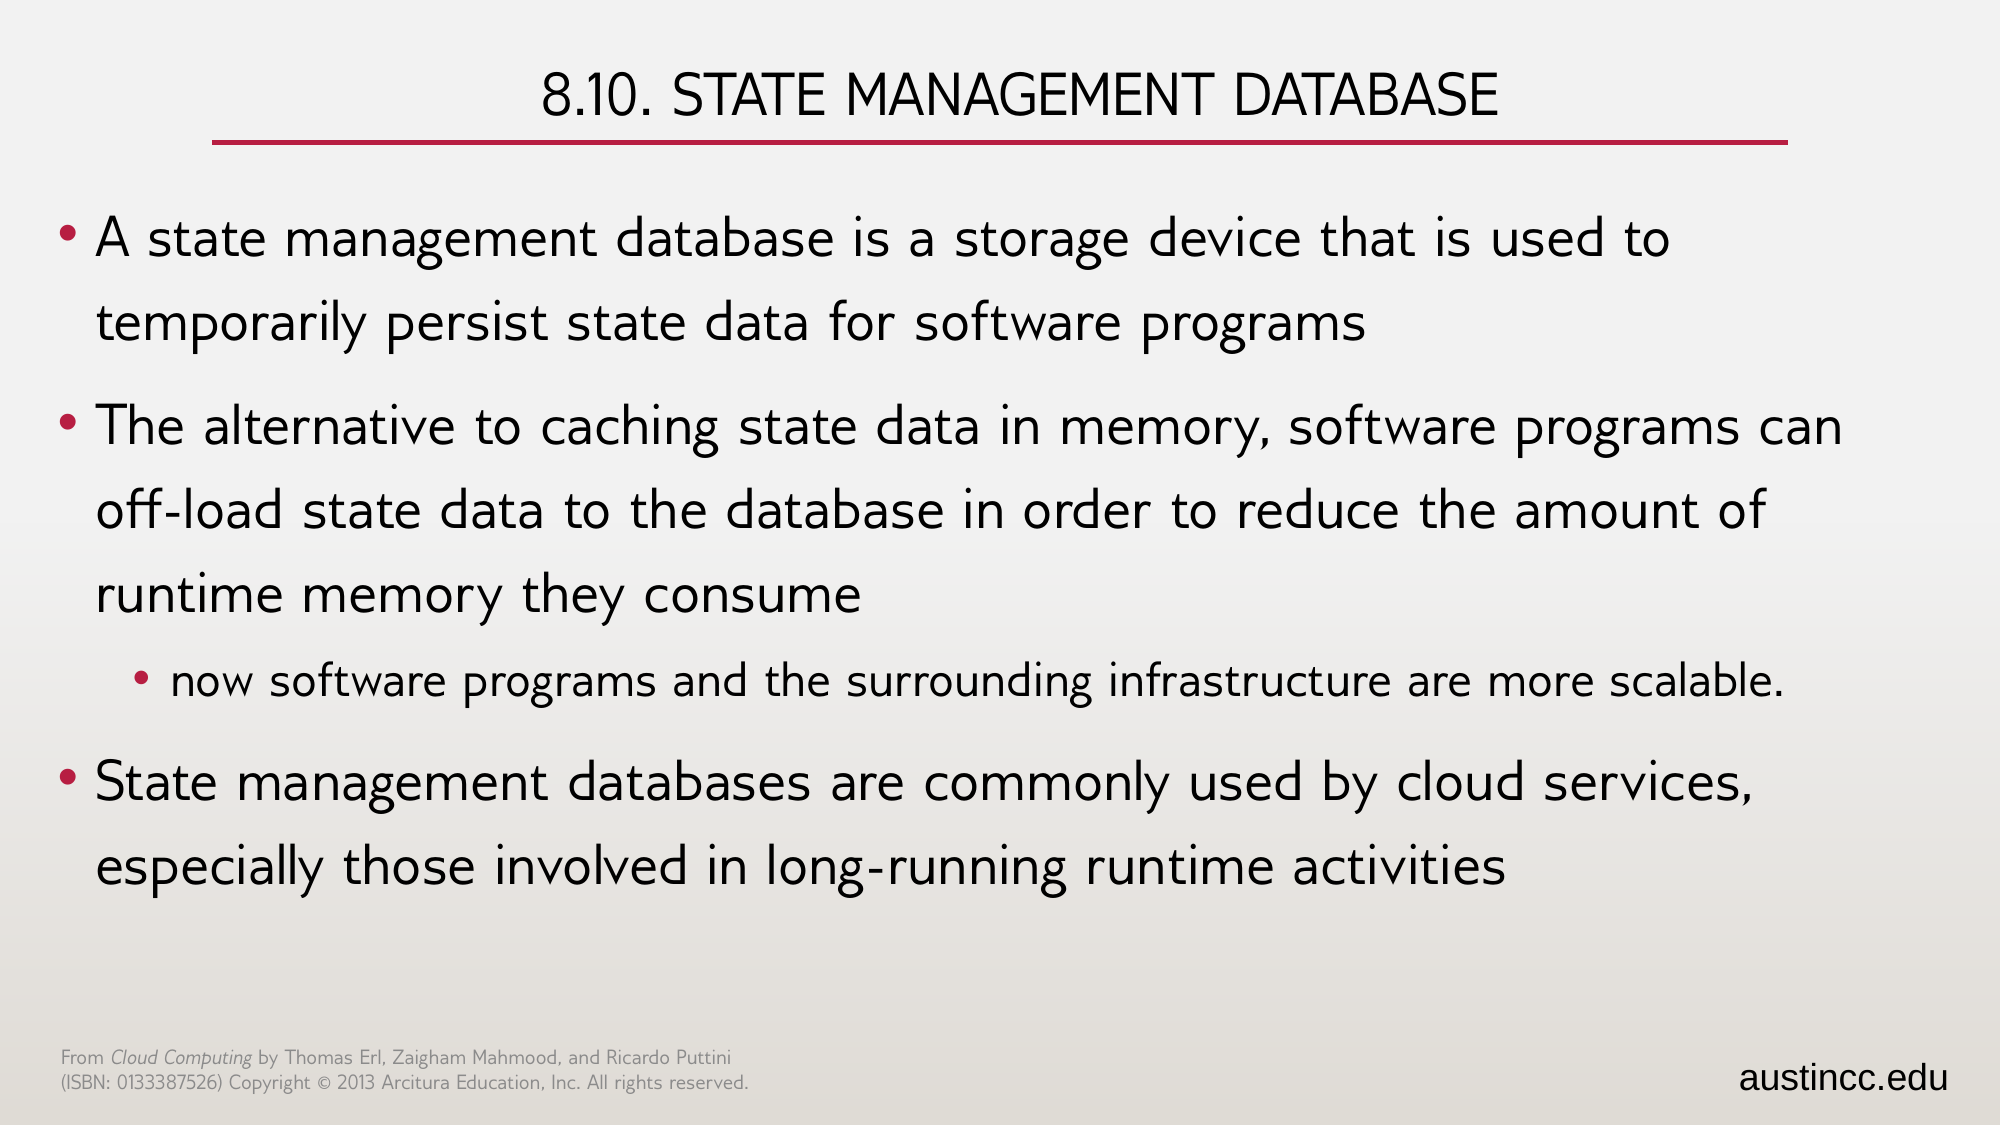

# 8.10. State Management Database
A state management database is a storage device that is used to temporarily persist state data for software programs
The alternative to caching state data in memory, software programs can off-load state data to the database in order to reduce the amount of runtime memory they consume
now software programs and the surrounding infrastructure are more scalable.
State management databases are commonly used by cloud services, especially those involved in long-running runtime activities
From Cloud Computing by Thomas Erl, Zaigham Mahmood, and Ricardo Puttini
(ISBN: 0133387526) Copyright © 2013 Arcitura Education, Inc. All rights reserved.